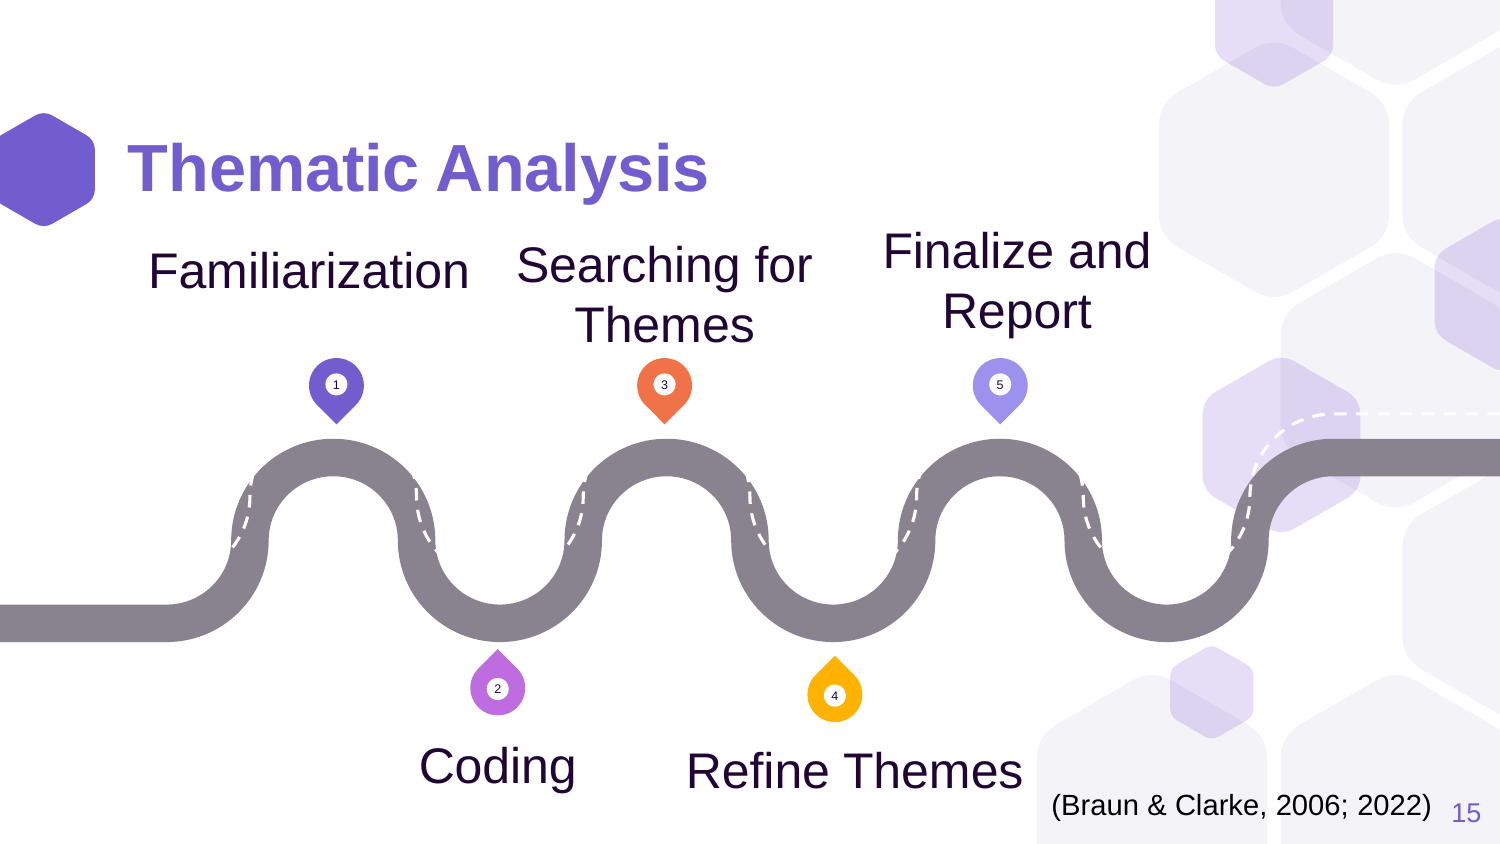

# Thematic Analysis
Finalize and Report
Searching for Themes
Familiarization

1

3

5

2

4
Coding
Refine Themes
(Braun & Clarke, 2006; 2022)
15